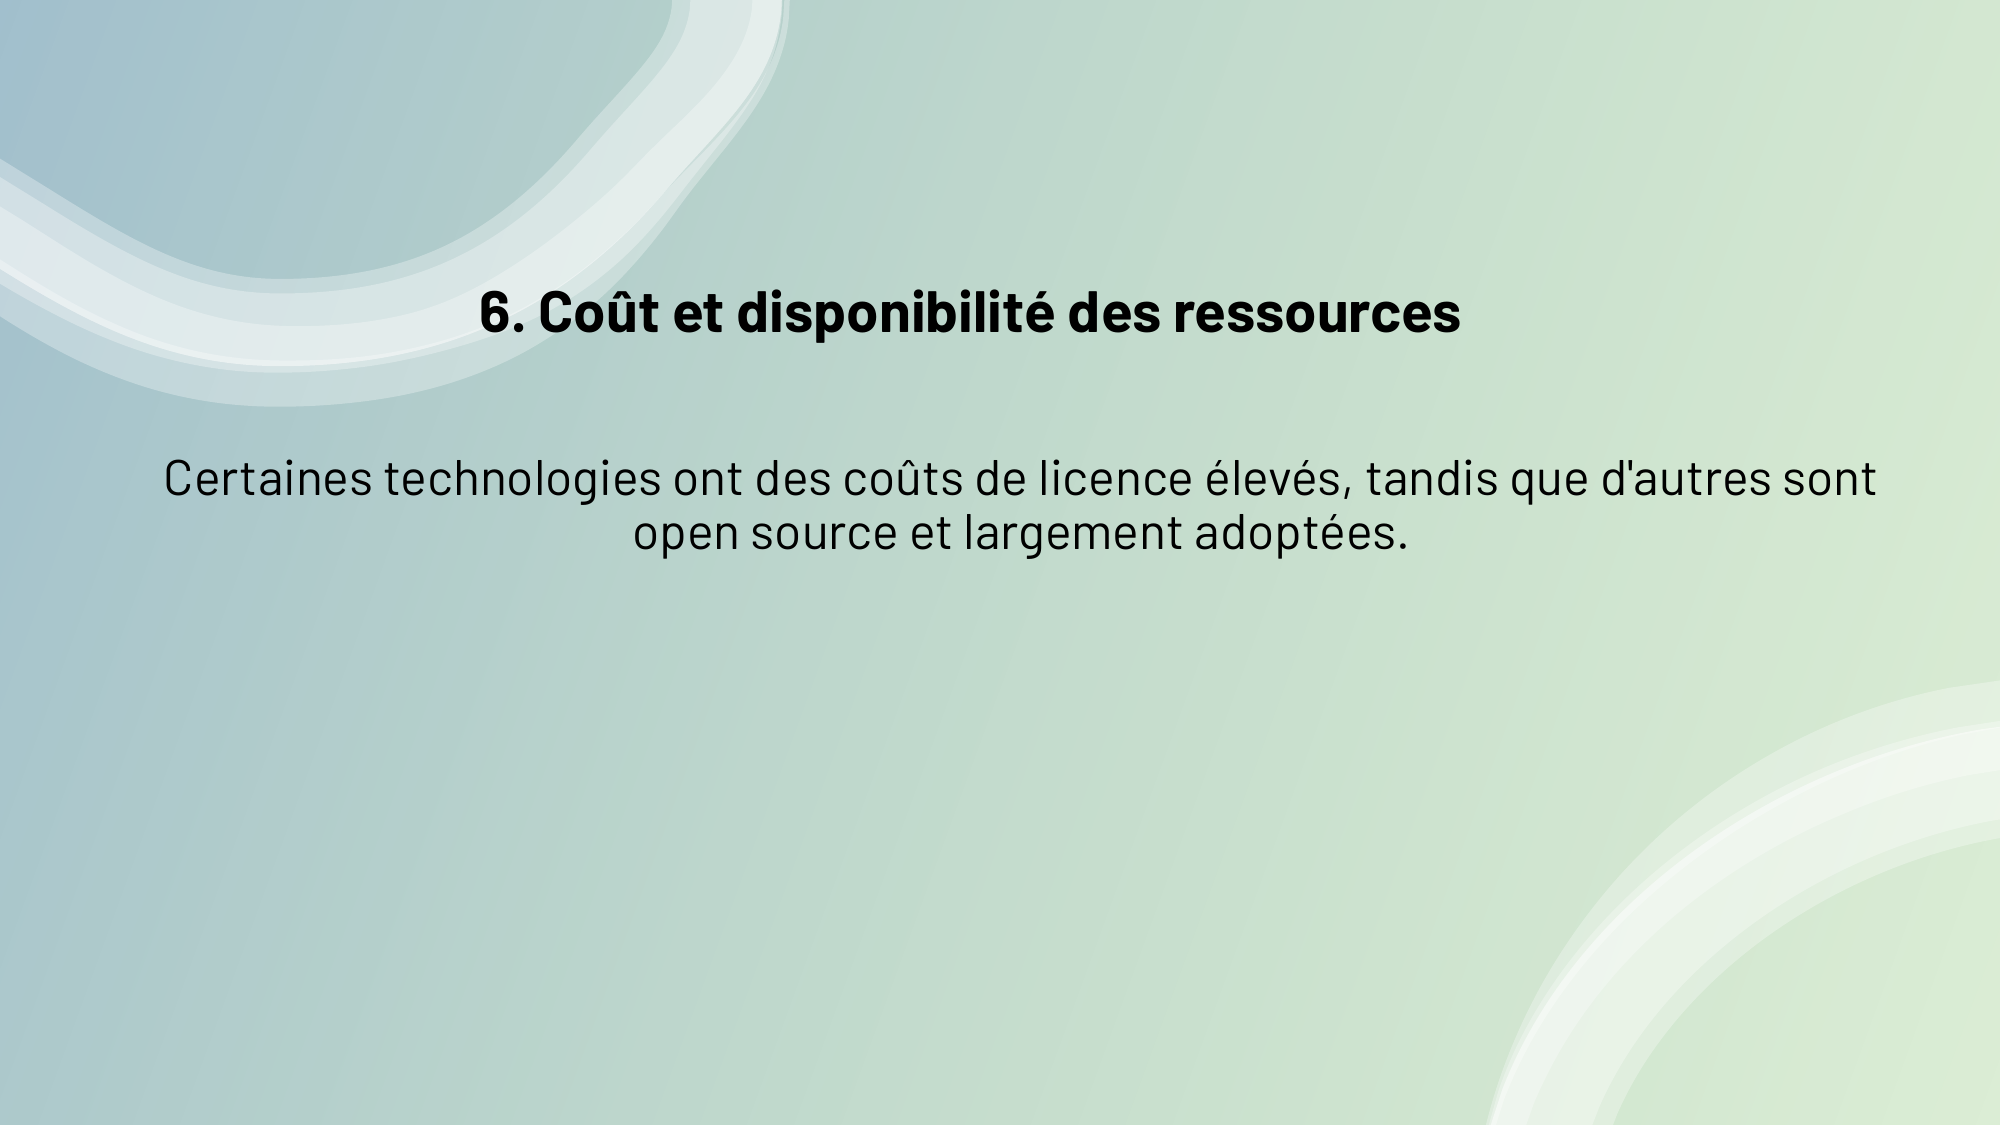

# 6. Coût et disponibilité des ressources
Certaines technologies ont des coûts de licence élevés, tandis que d'autres sont open source et largement adoptées.